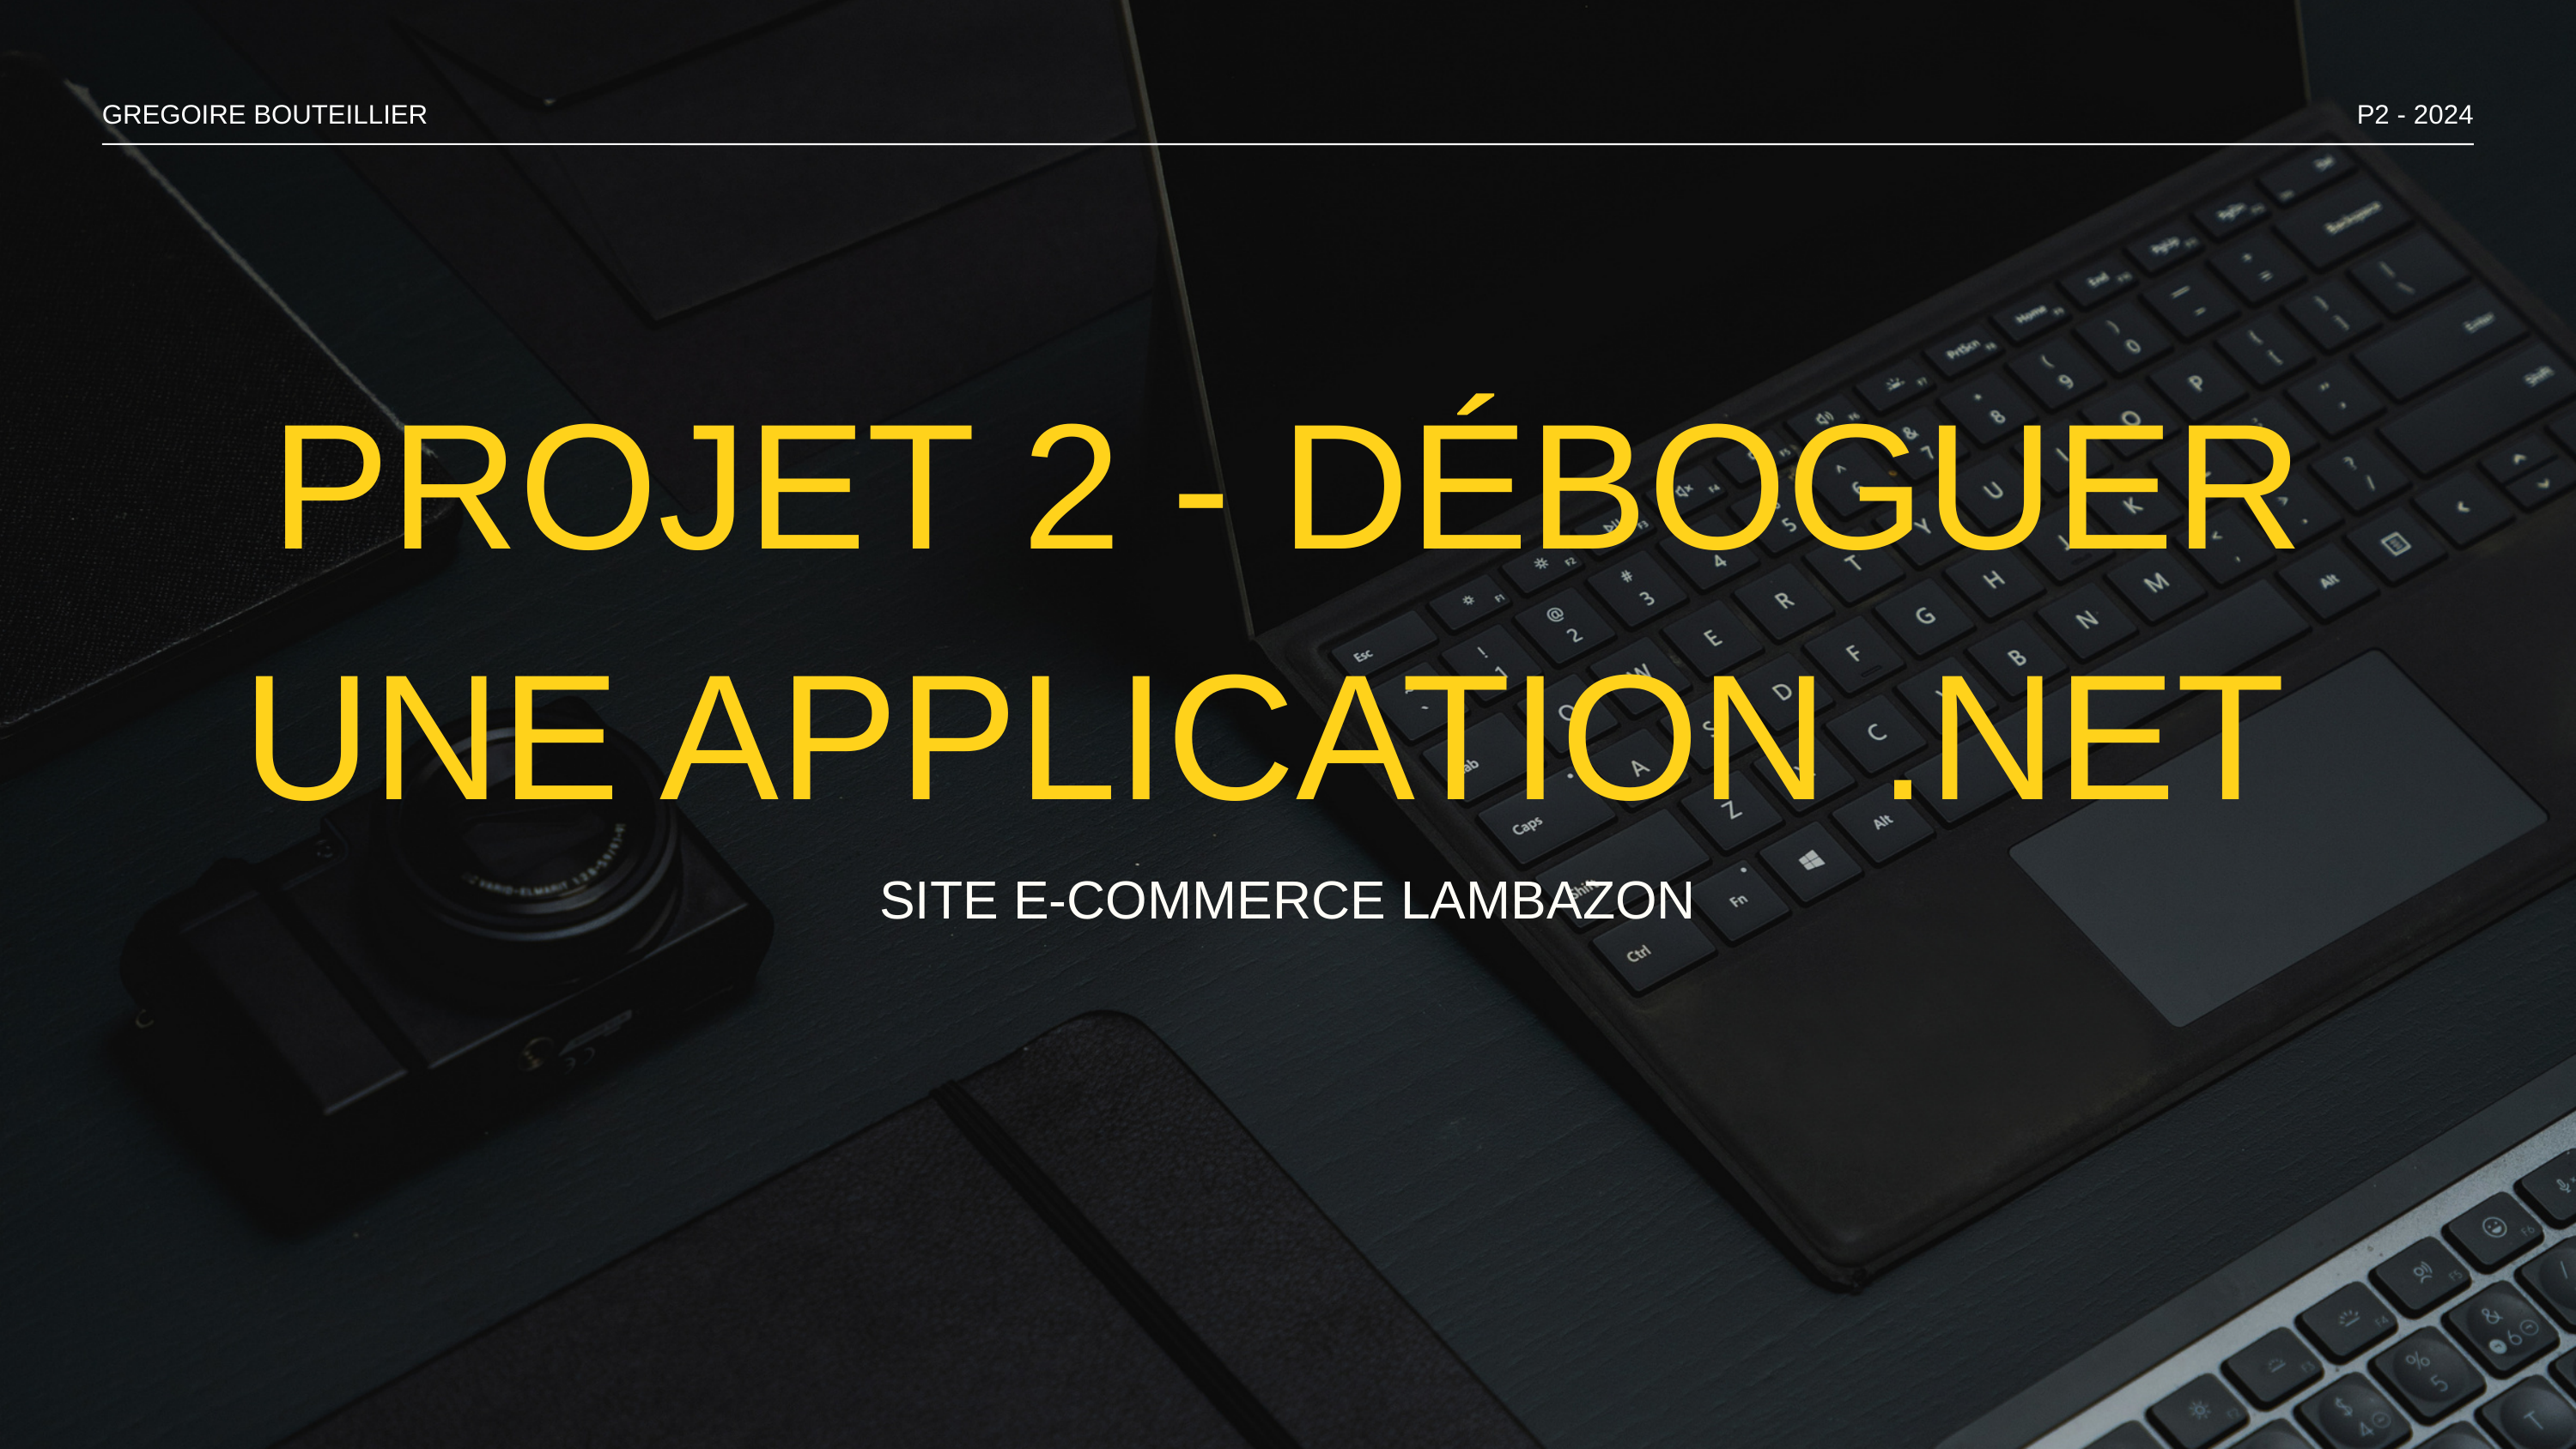

GREGOIRE BOUTEILLIER
P2 - 2024

PROJET 2 - DÉBOGUER UNE APPLICATION .NET

SITE E-COMMERCE LAMBAZON